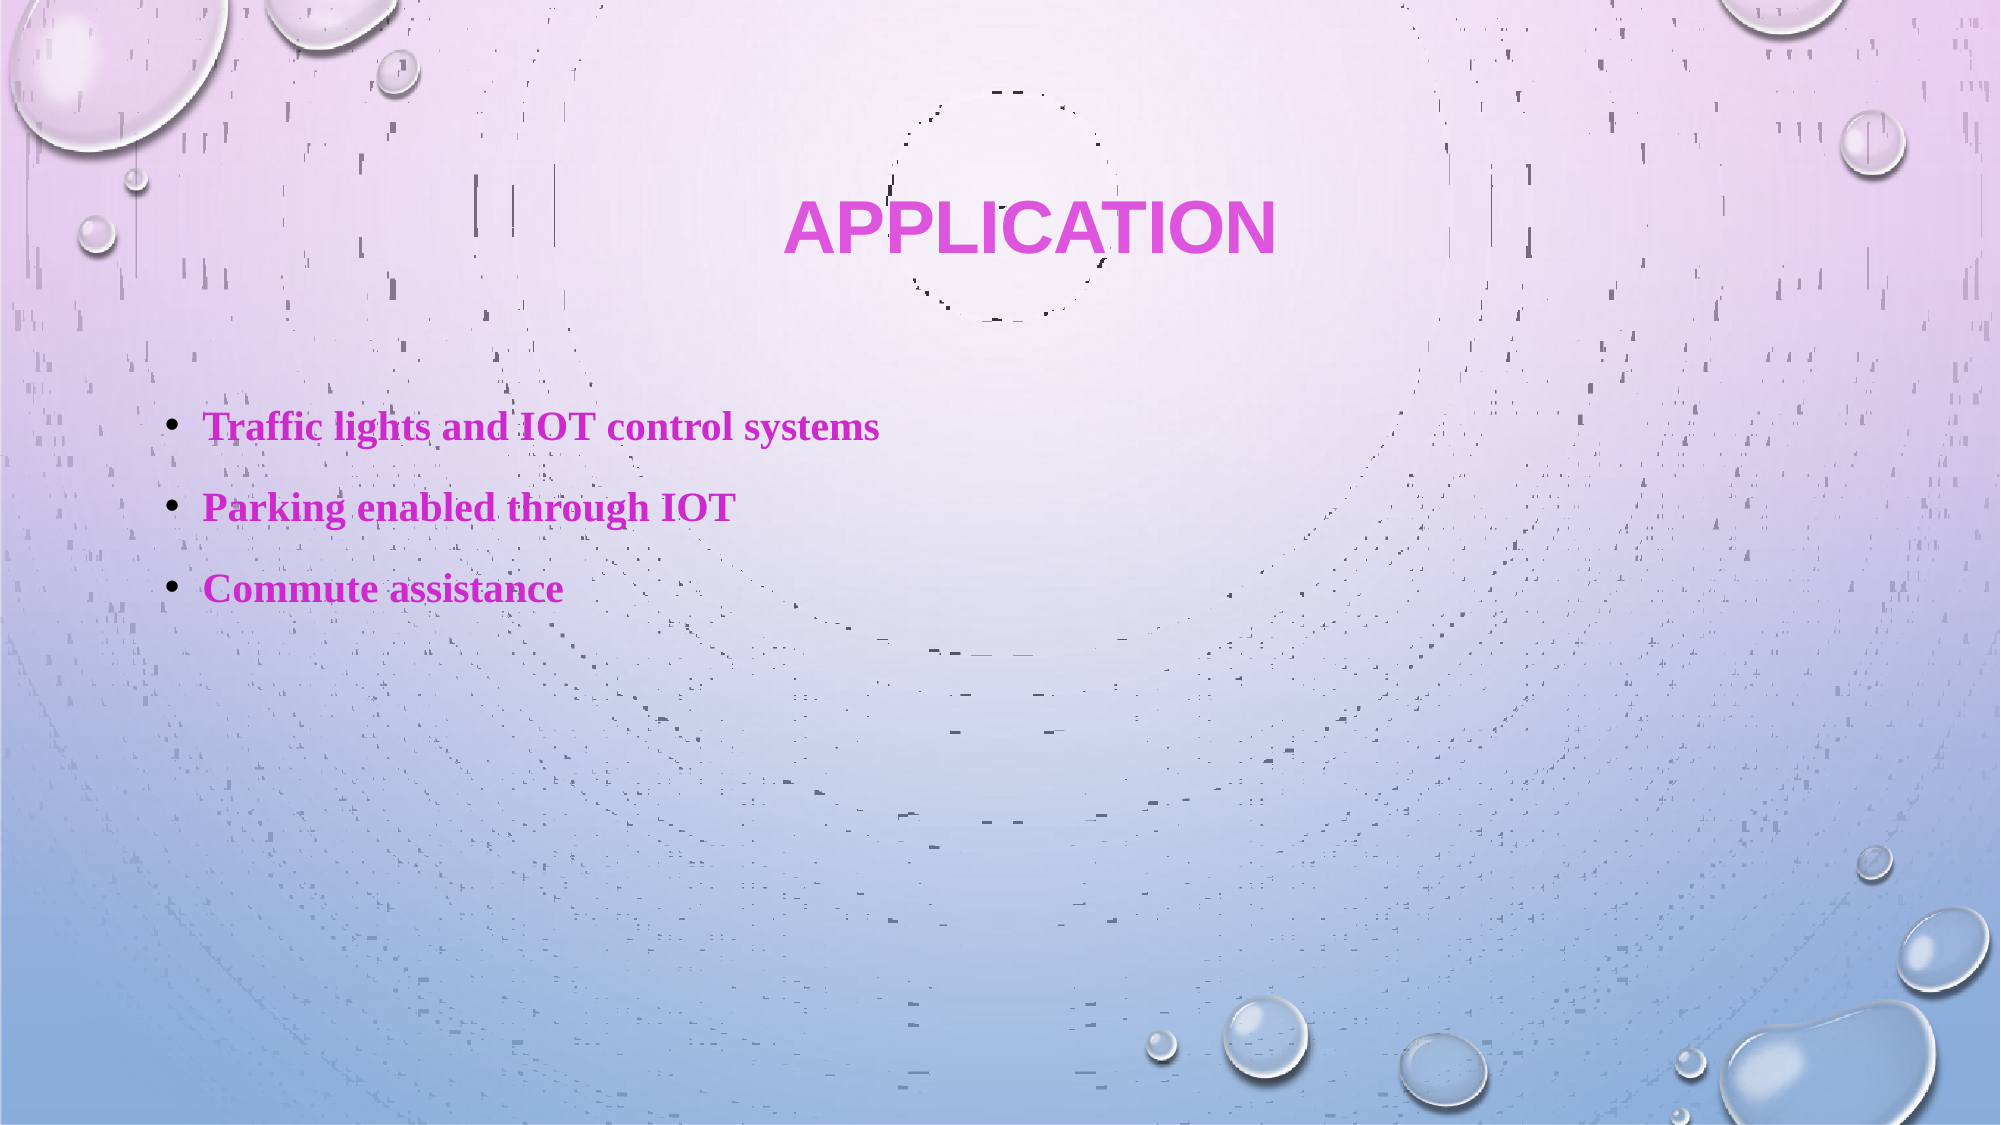

# APPLICATION
Traffic lights and IOT control systems
Parking enabled through IOT
Commute assistance